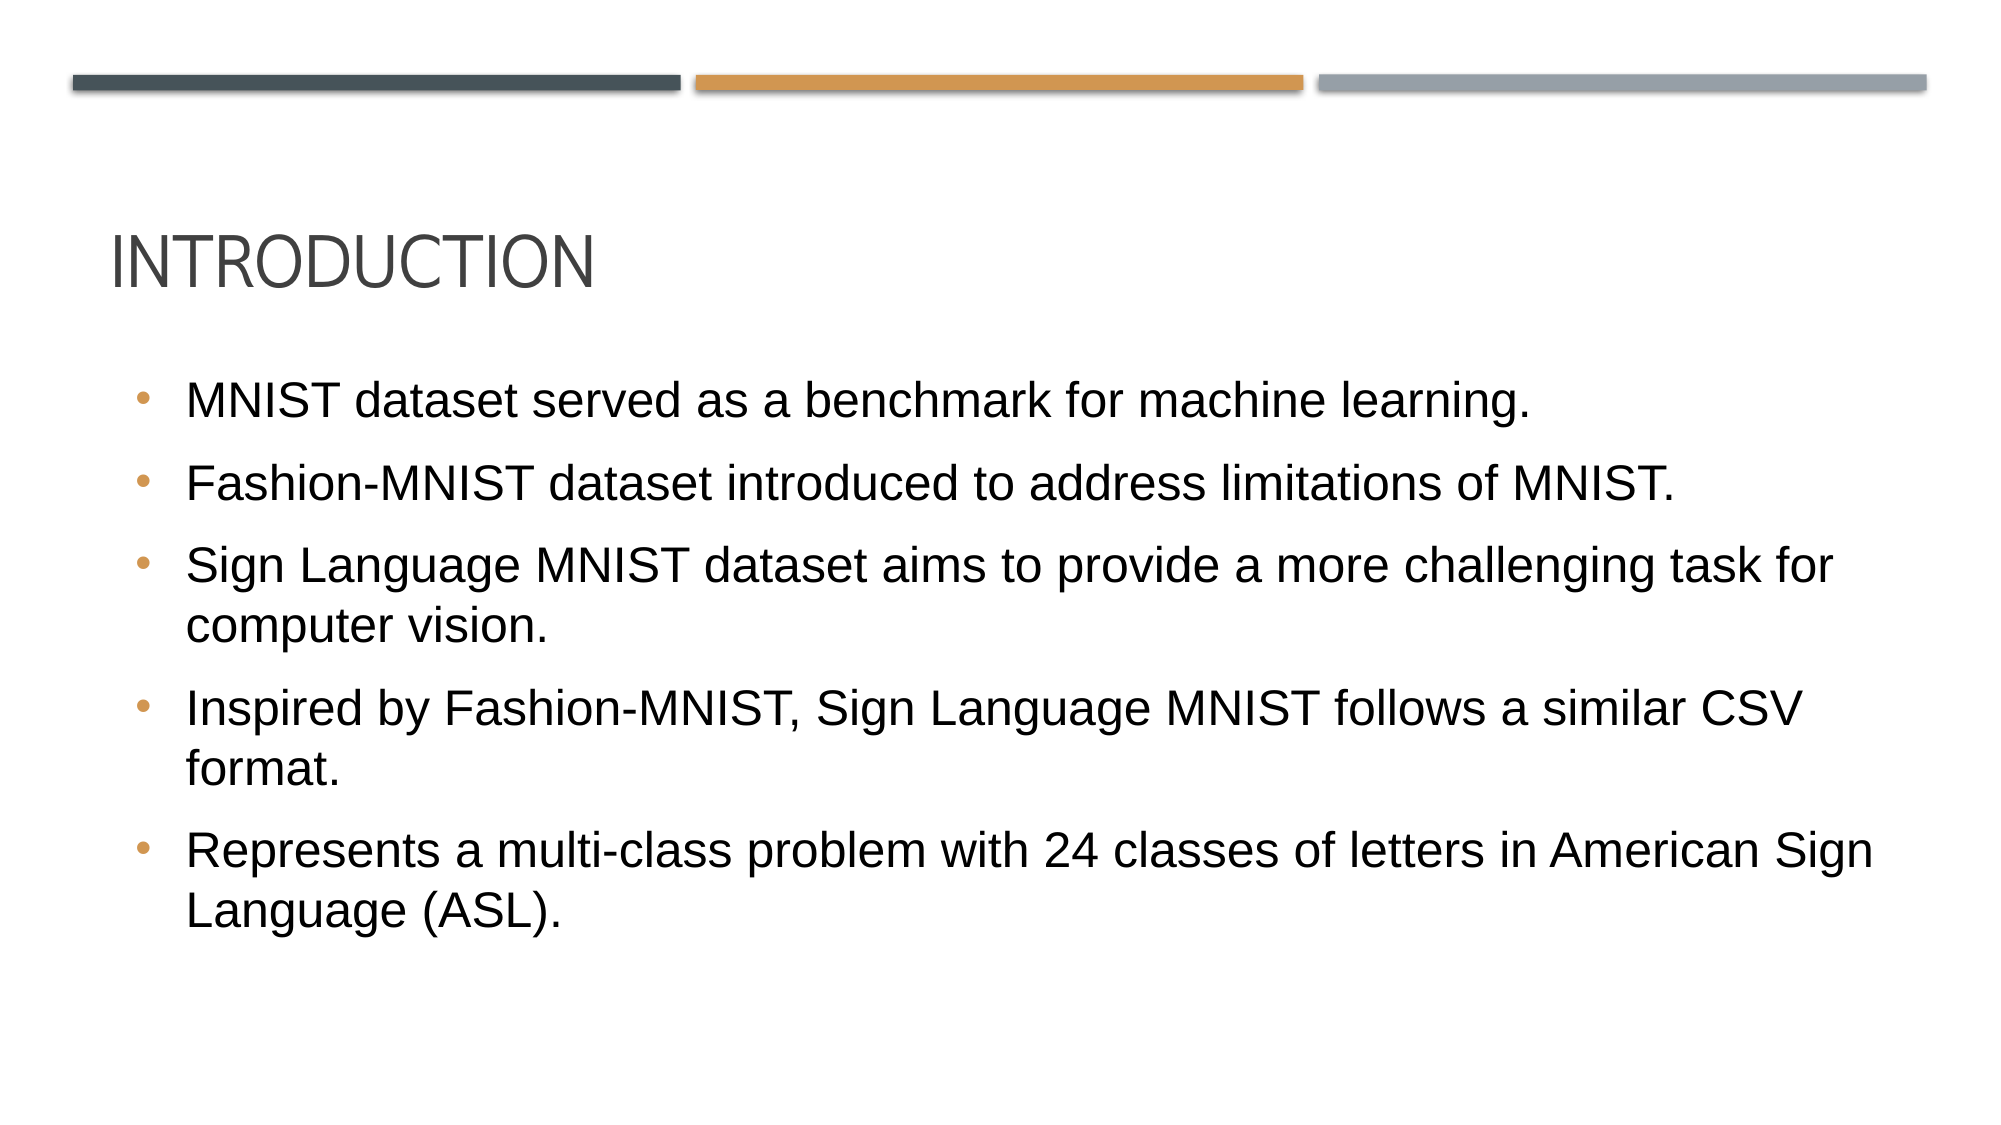

# Introduction
MNIST dataset served as a benchmark for machine learning.
Fashion-MNIST dataset introduced to address limitations of MNIST.
Sign Language MNIST dataset aims to provide a more challenging task for computer vision.
Inspired by Fashion-MNIST, Sign Language MNIST follows a similar CSV format.
Represents a multi-class problem with 24 classes of letters in American Sign Language (ASL).